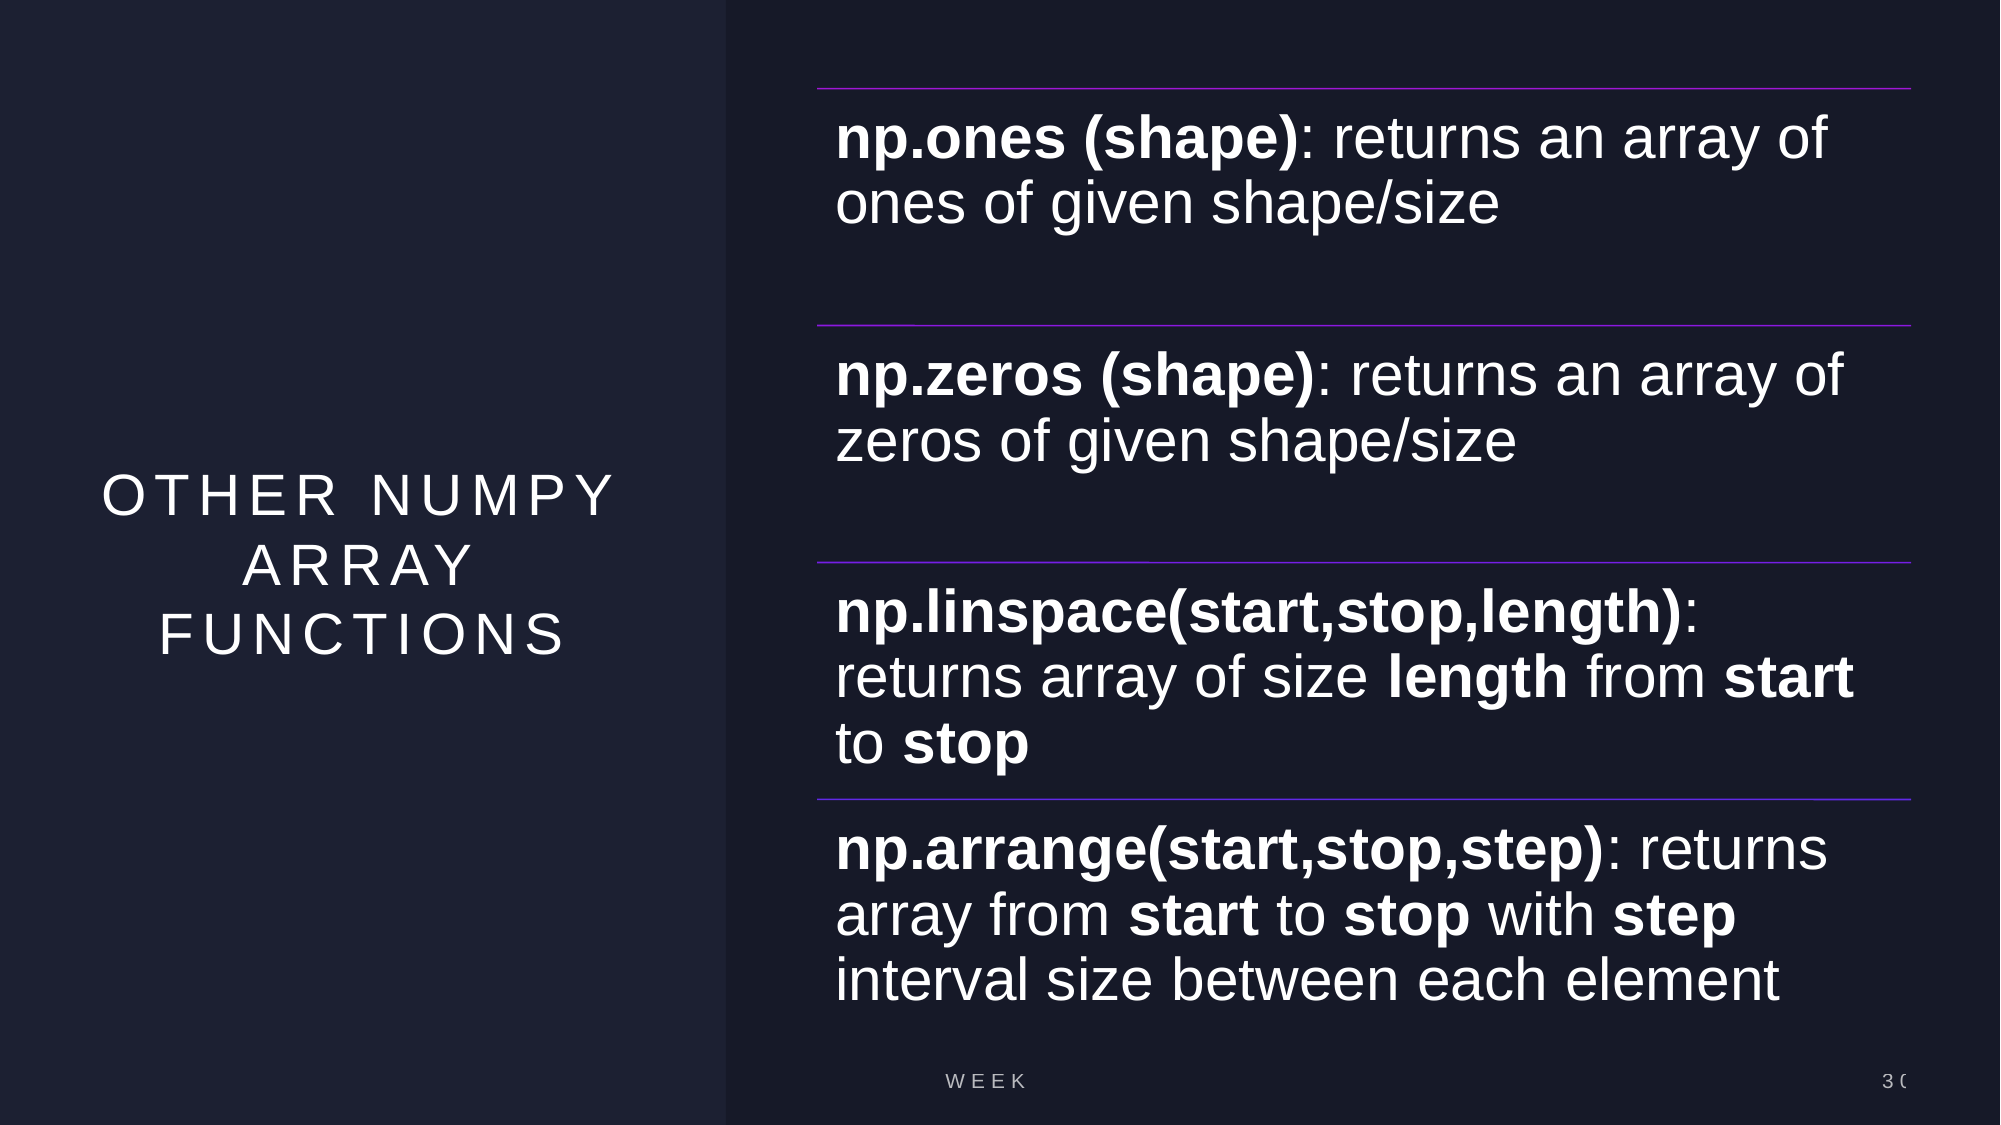

np.ones (shape): returns an array of ones of given shape/size
np.zeros (shape): returns an array of zeros of given shape/size
np.linspace(start,stop,length): returns array of size length from start to stop
np.arrange(start,stop,step): returns array from start to stop with step interval size between each element
# Other numpy array functions
Week 1
30